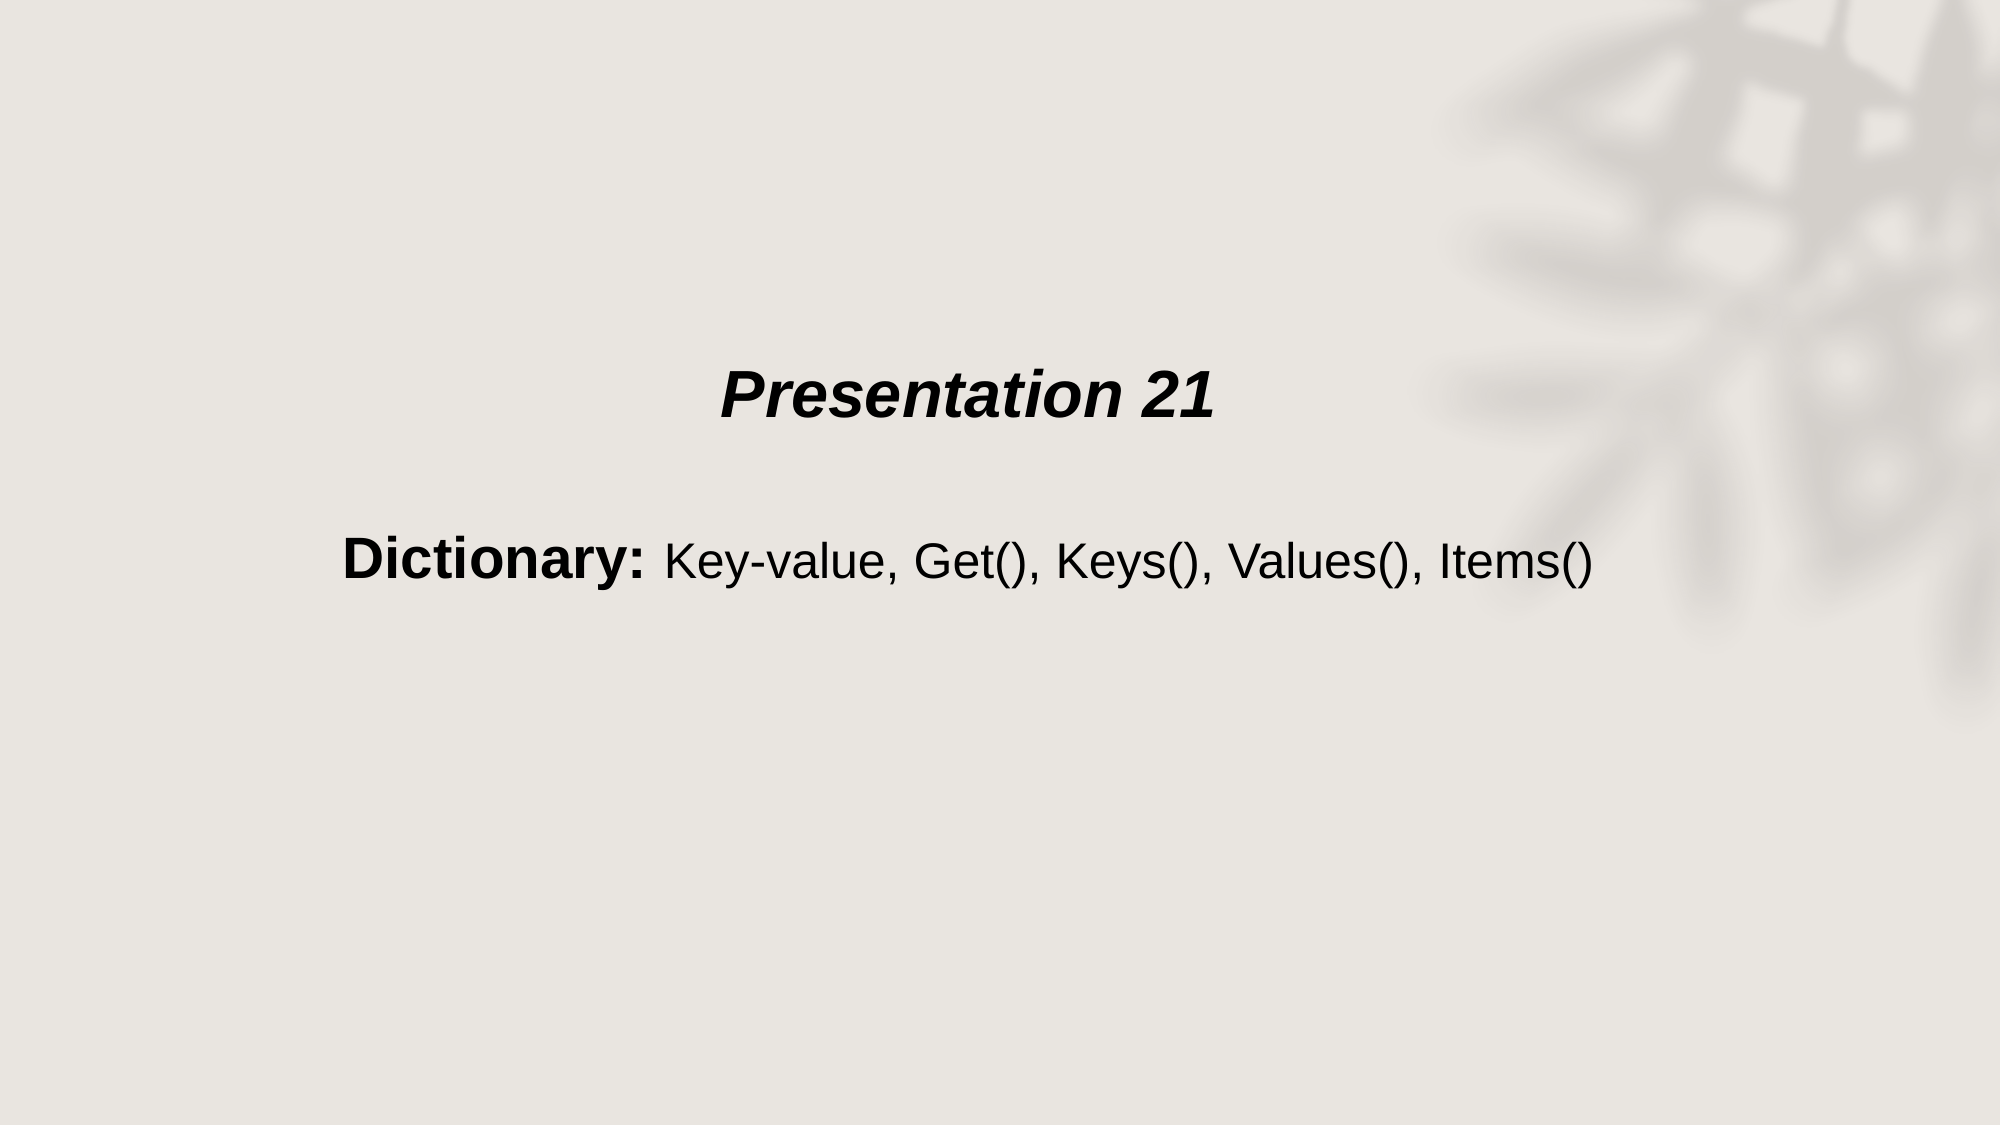

# Presentation 21 Dictionary: Key-value, Get(), Keys(), Values(), Items()